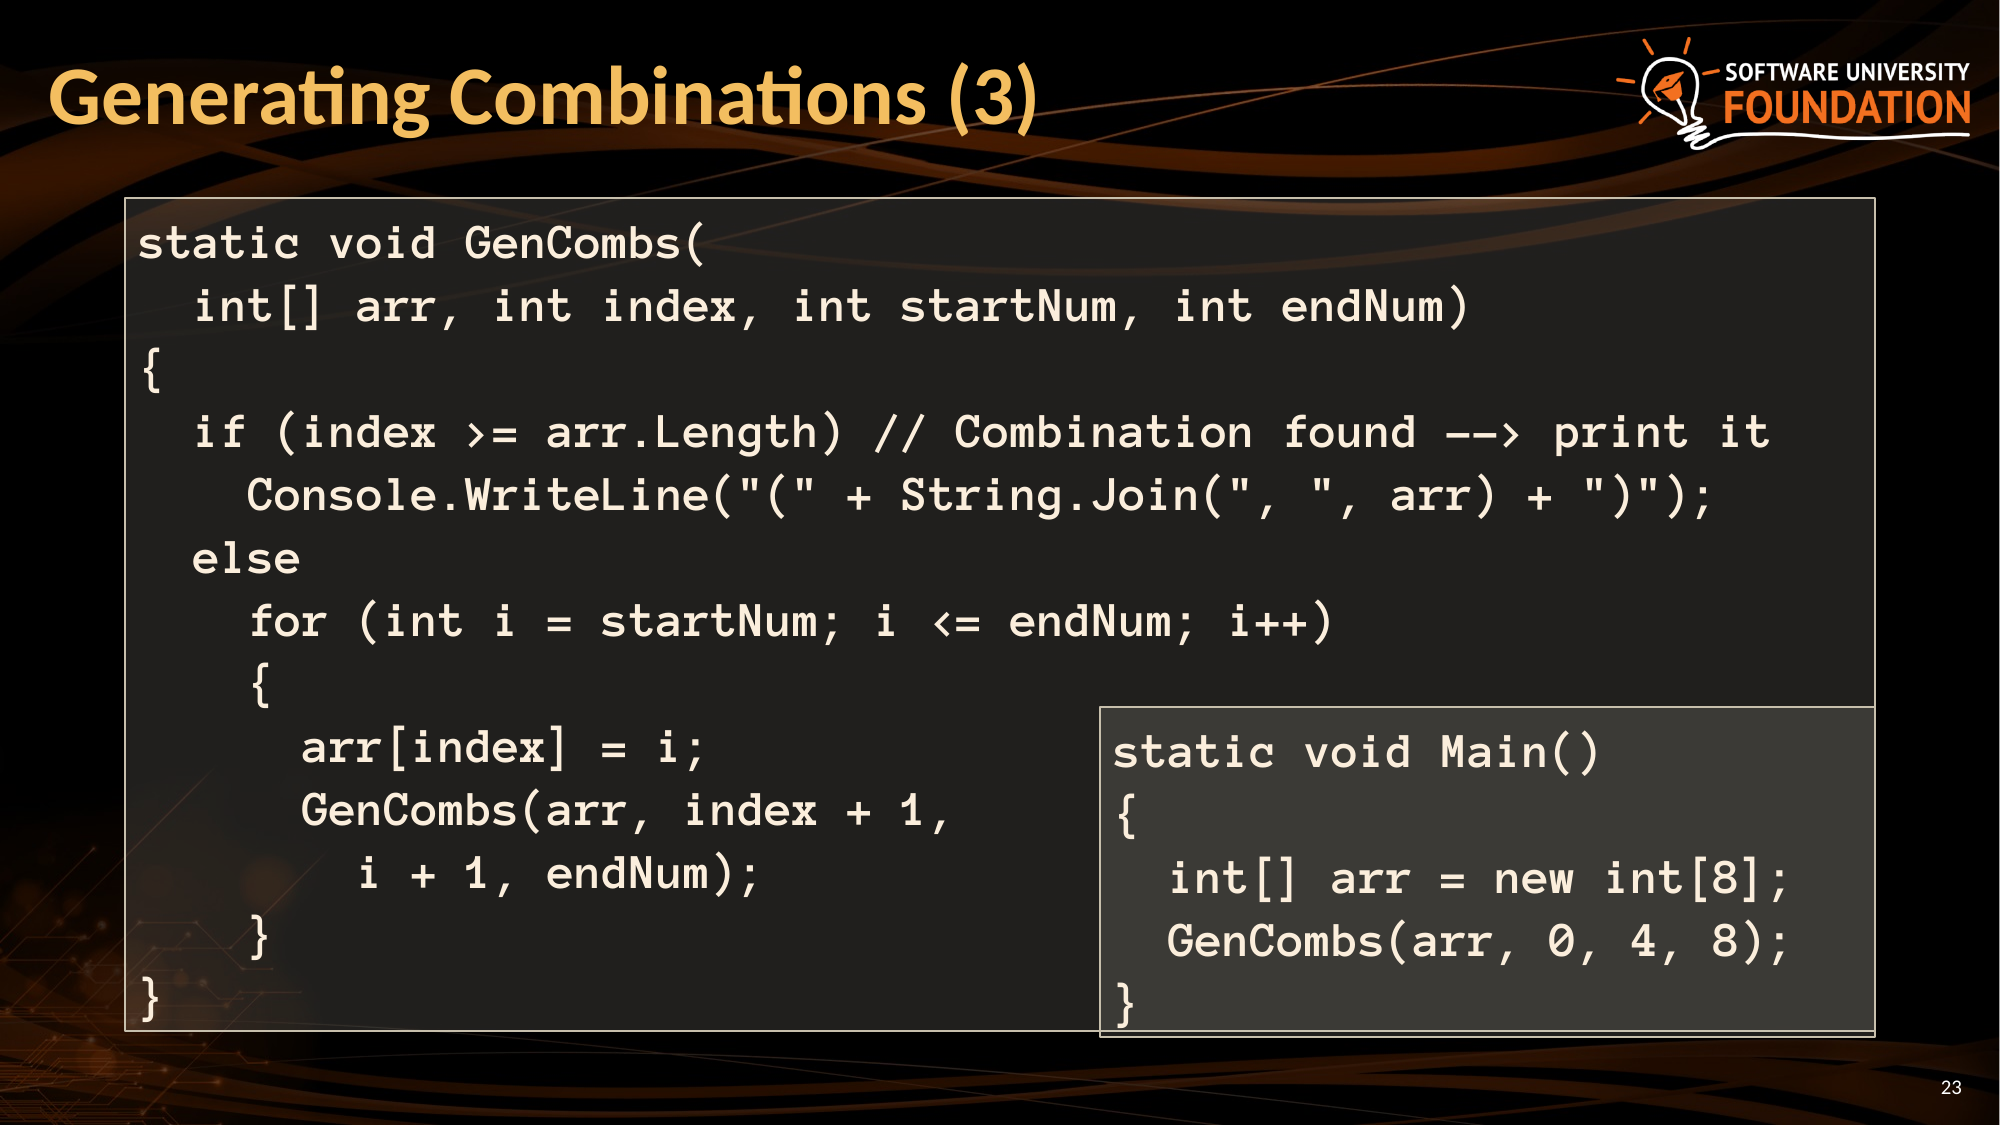

# Generating Combinations (3)
static void GenCombs(
  int[] arr, int index, int startNum, int endNum)
{
  if (index >= arr.Length) // Combination found --> print it
    Console.WriteLine("(" + String.Join(", ", arr) + ")");
  else
    for (int i = startNum; i <= endNum; i++)
    {
      arr[index] = i;
      GenCombs(arr, index + 1,
        i + 1, endNum);
    }
}
static void Main()
{
  int[] arr = new int[8];
  GenCombs(arr, 0, 4, 8);
}
23